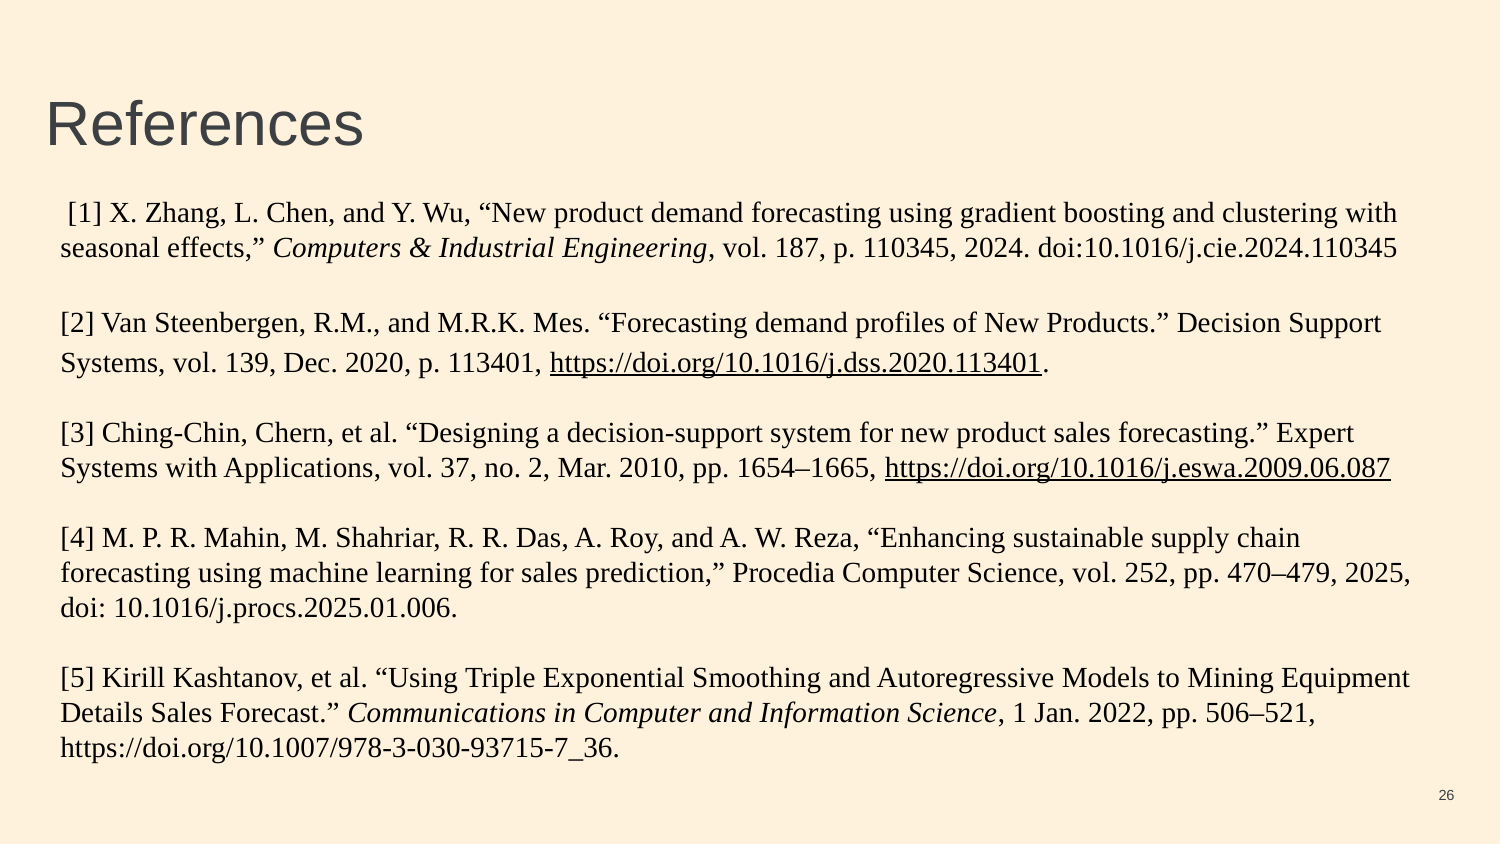

# References
 [1] X. Zhang, L. Chen, and Y. Wu, “New product demand forecasting using gradient boosting and clustering with seasonal effects,” Computers & Industrial Engineering, vol. 187, p. 110345, 2024. doi:10.1016/j.cie.2024.110345

[2] Van Steenbergen, R.M., and M.R.K. Mes. “Forecasting demand profiles of New Products.” Decision Support Systems, vol. 139, Dec. 2020, p. 113401, https://doi.org/10.1016/j.dss.2020.113401.

[3] Ching-Chin, Chern, et al. “Designing a decision-support system for new product sales forecasting.” Expert Systems with Applications, vol. 37, no. 2, Mar. 2010, pp. 1654–1665, https://doi.org/10.1016/j.eswa.2009.06.087

[4] M. P. R. Mahin, M. Shahriar, R. R. Das, A. Roy, and A. W. Reza, “Enhancing sustainable supply chain forecasting using machine learning for sales prediction,” Procedia Computer Science, vol. 252, pp. 470–479, 2025, doi: 10.1016/j.procs.2025.01.006.

[5] Kirill Kashtanov, et al. “Using Triple Exponential Smoothing and Autoregressive Models to Mining Equipment Details Sales Forecast.” Communications in Computer and Information Science, 1 Jan. 2022, pp. 506–521, https://doi.org/10.1007/978-3-030-93715-7_36.

26